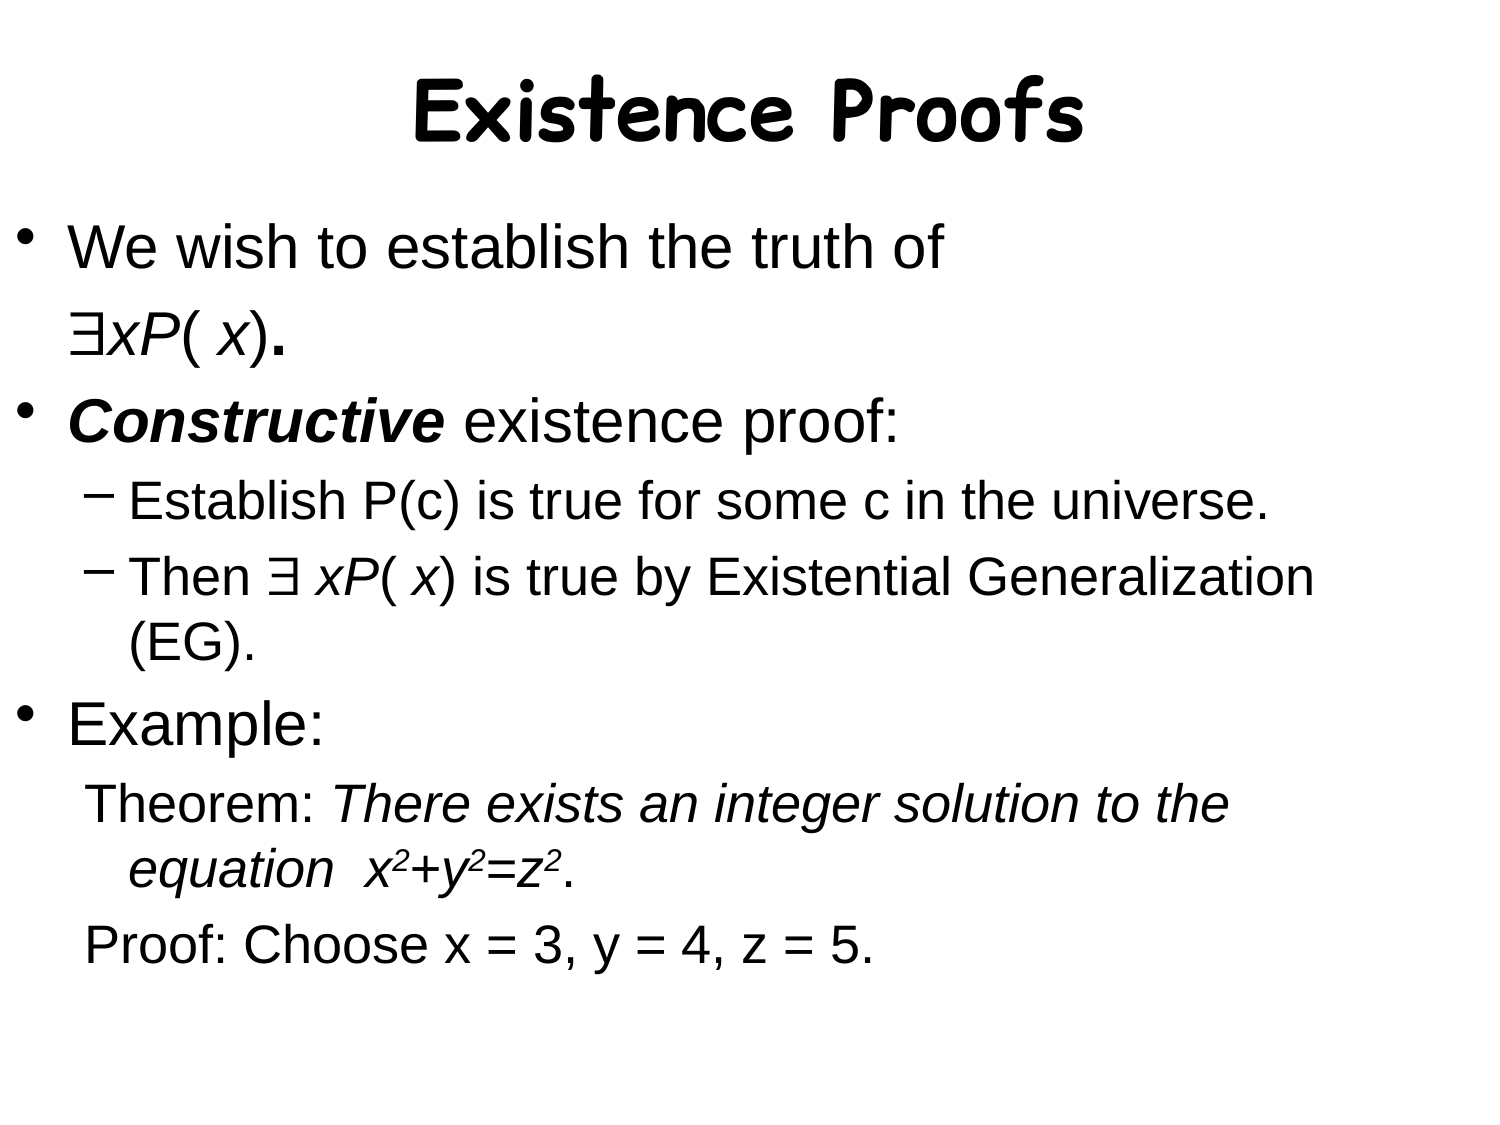

Existence Proofs
We wish to establish the truth of
				∃xP( x).
Constructive existence proof:
Establish P(c) is true for some c in the universe.
Then ∃ xP( x) is true by Existential Generalization (EG).
Example:
Theorem: There exists an integer solution to the equation  x2+y2=z2.
Proof: Choose x = 3, y = 4, z = 5.

P. 1